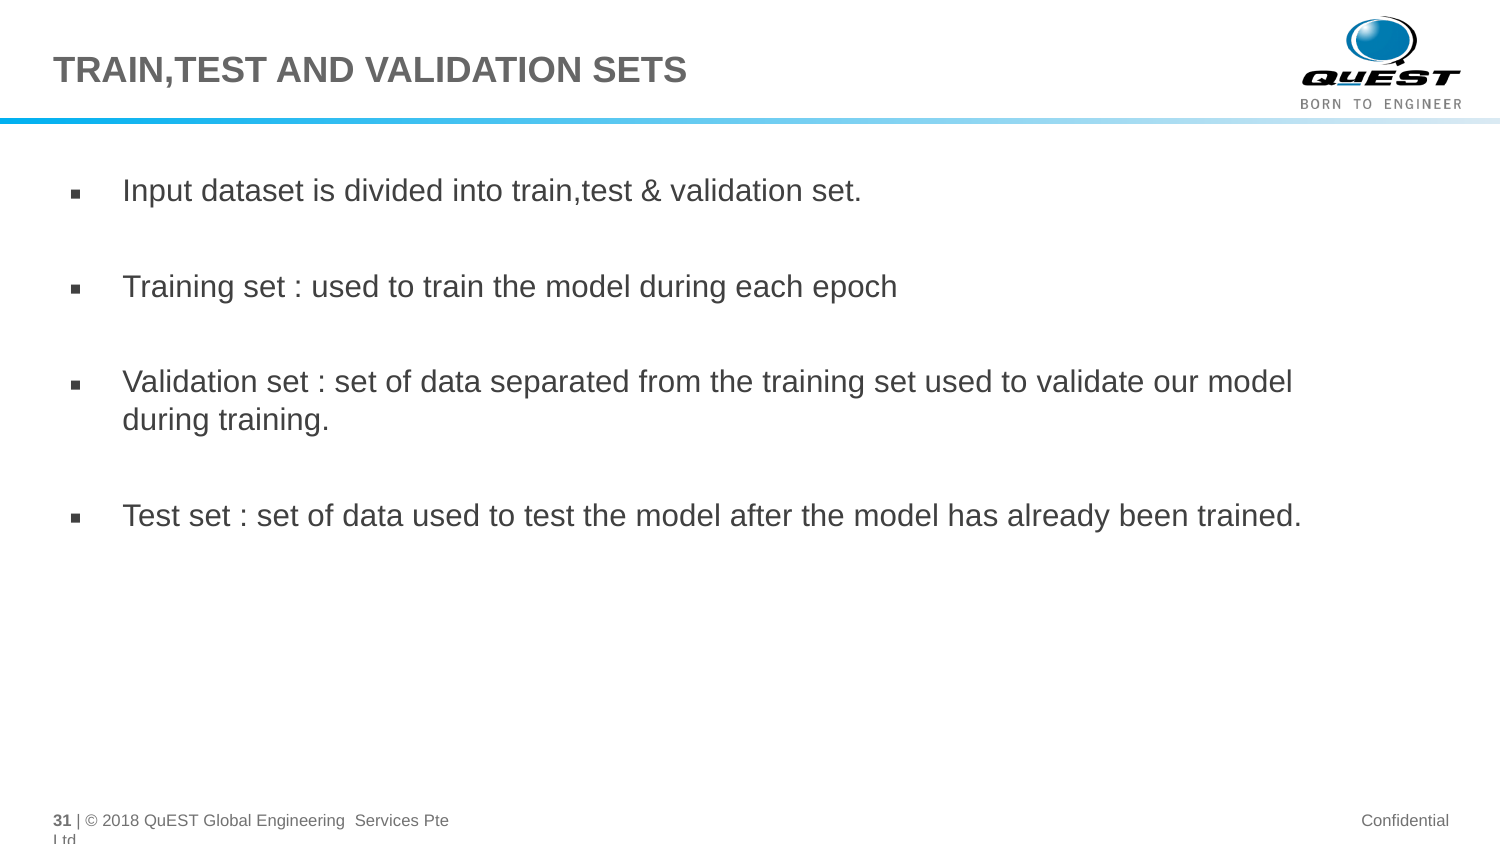

# TRAIN,TEST AND VALIDATION SETS
Input dataset is divided into train,test & validation set.

Training set : used to train the model during each epoch

Validation set : set of data separated from the training set used to validate our model during training.

Test set : set of data used to test the model after the model has already been trained.